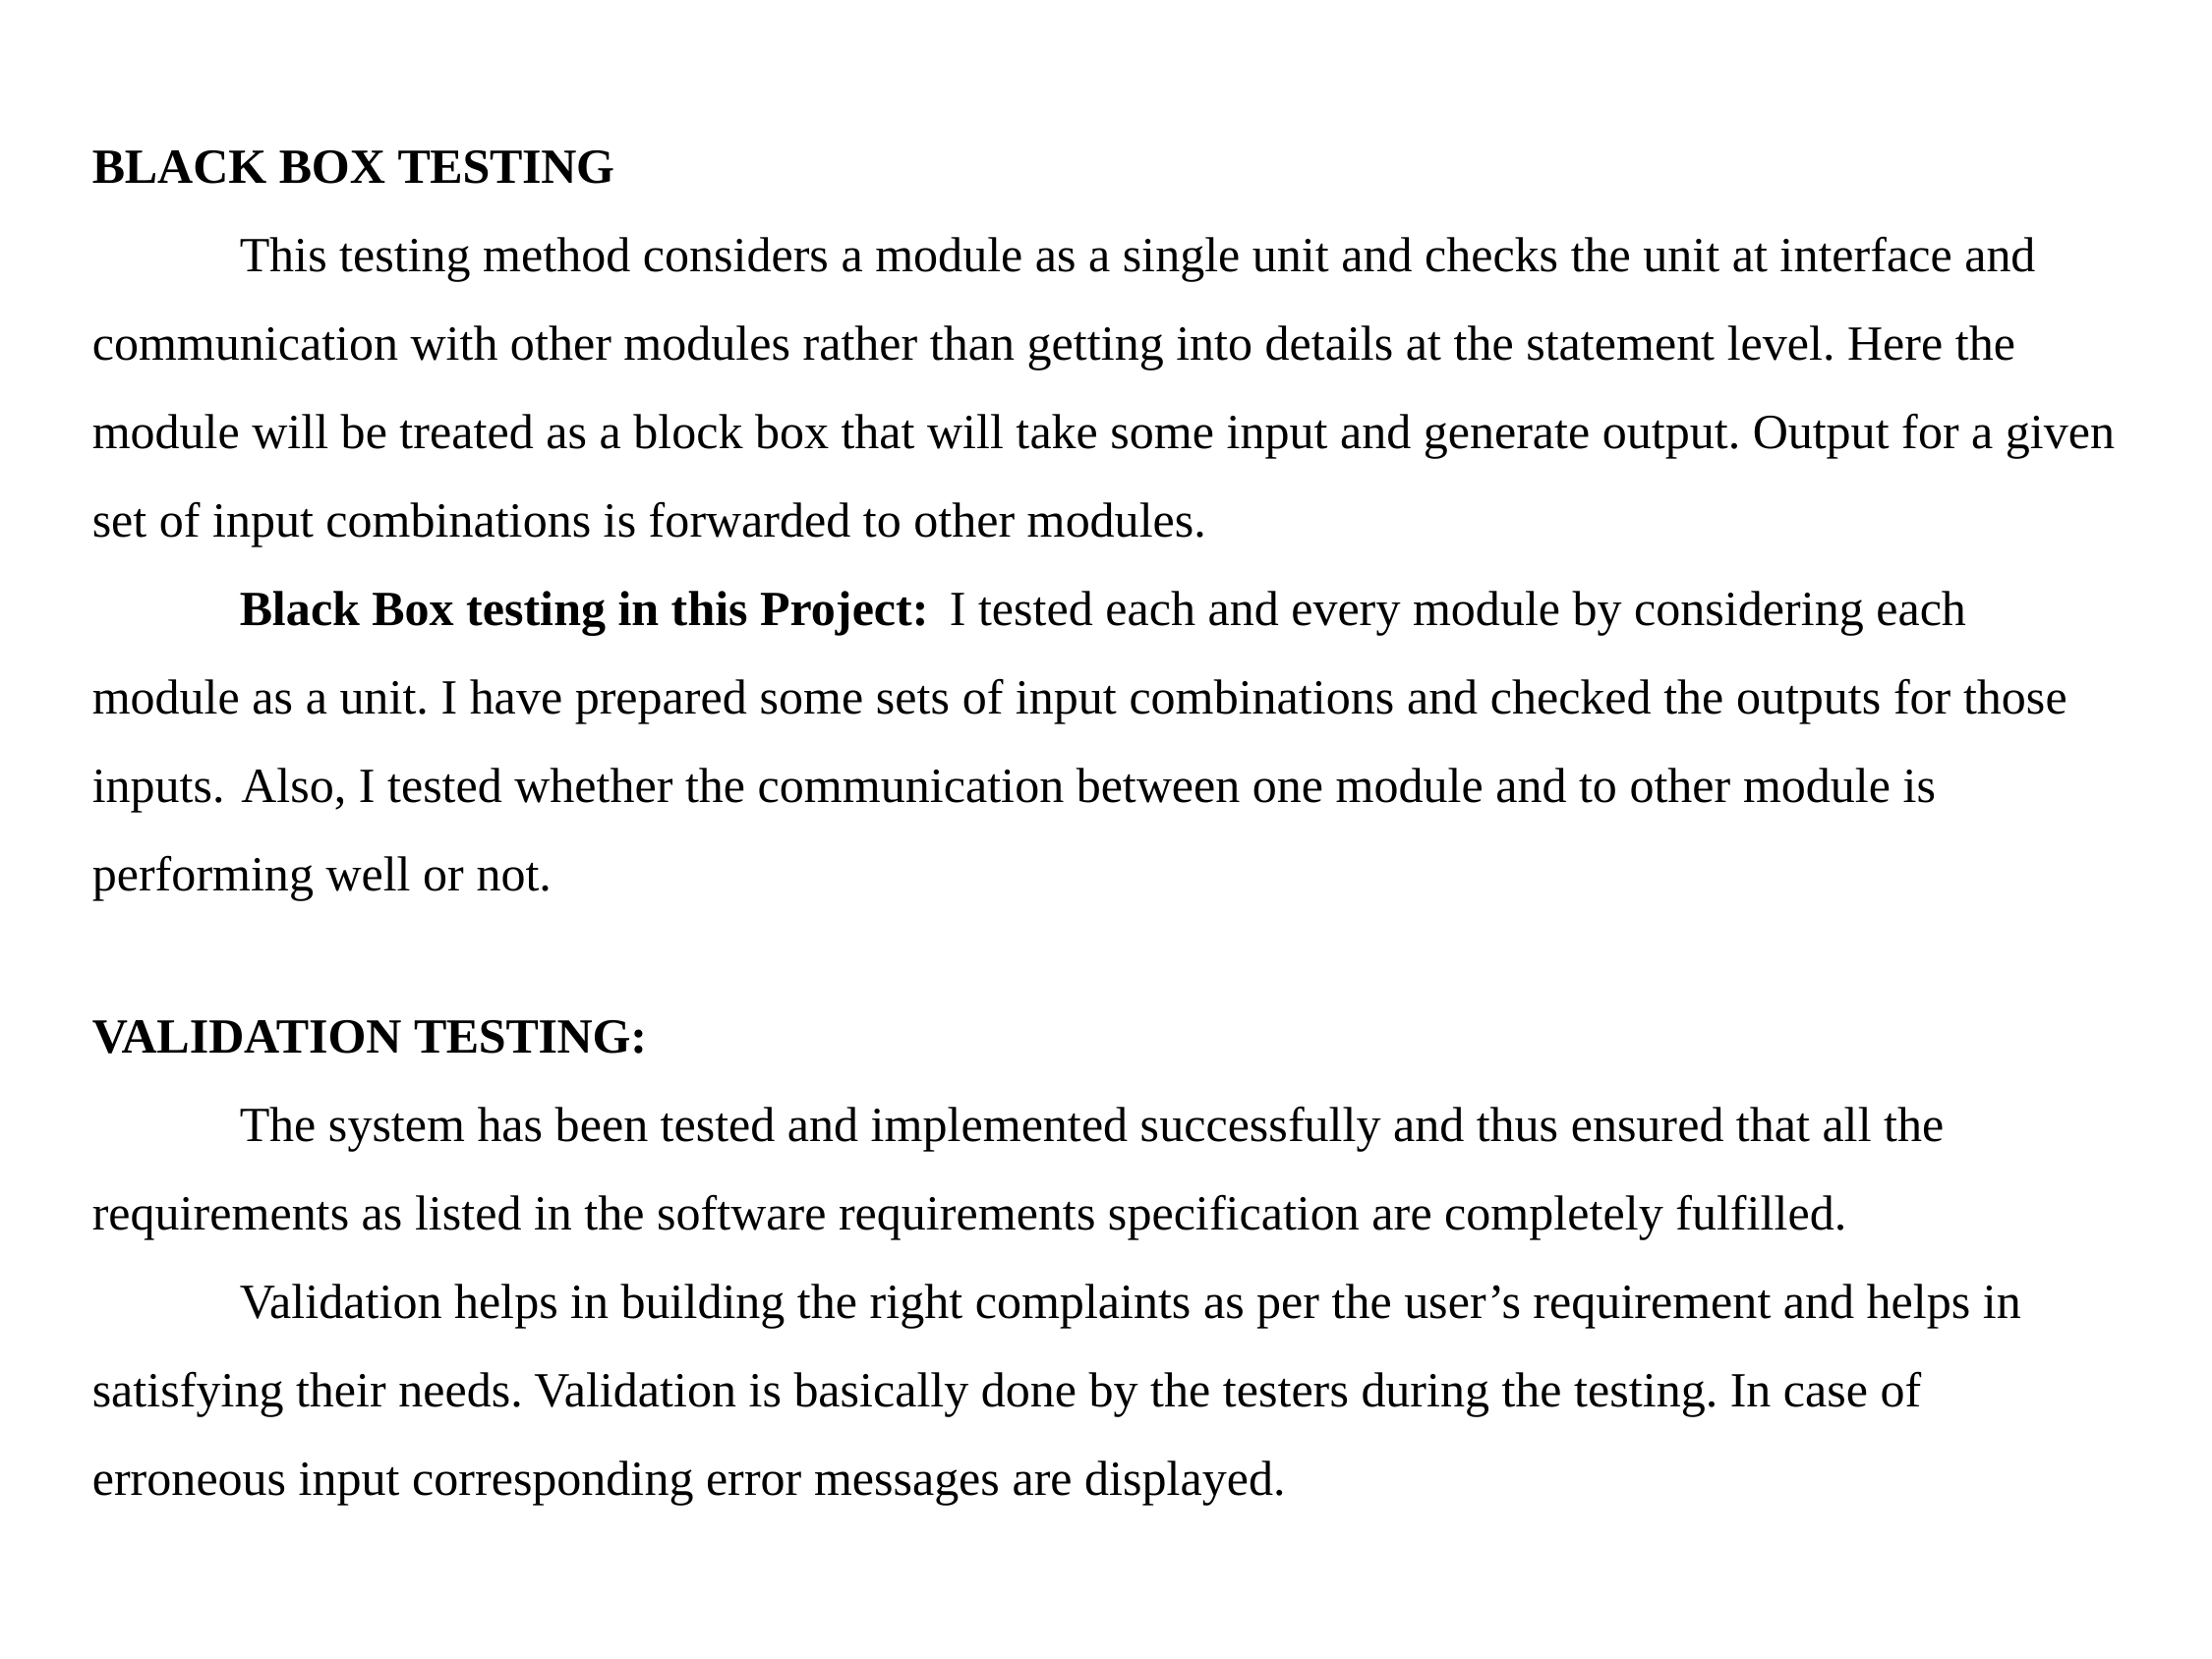

# BLACK BOX TESTING This testing method considers a module as a single unit and checks the unit at interface and communication with other modules rather than getting into details at the statement level. Here the module will be treated as a block box that will take some input and generate output. Output for a given set of input combinations is forwarded to other modules. Black Box testing in this Project: I tested each and every module by considering each module as a unit. I have prepared some sets of input combinations and checked the outputs for those inputs. Also, I tested whether the communication between one module and to other module is performing well or not. VALIDATION TESTING: The system has been tested and implemented successfully and thus ensured that all the requirements as listed in the software requirements specification are completely fulfilled. Validation helps in building the right complaints as per the user’s requirement and helps in satisfying their needs. Validation is basically done by the testers during the testing. In case of erroneous input corresponding error messages are displayed.